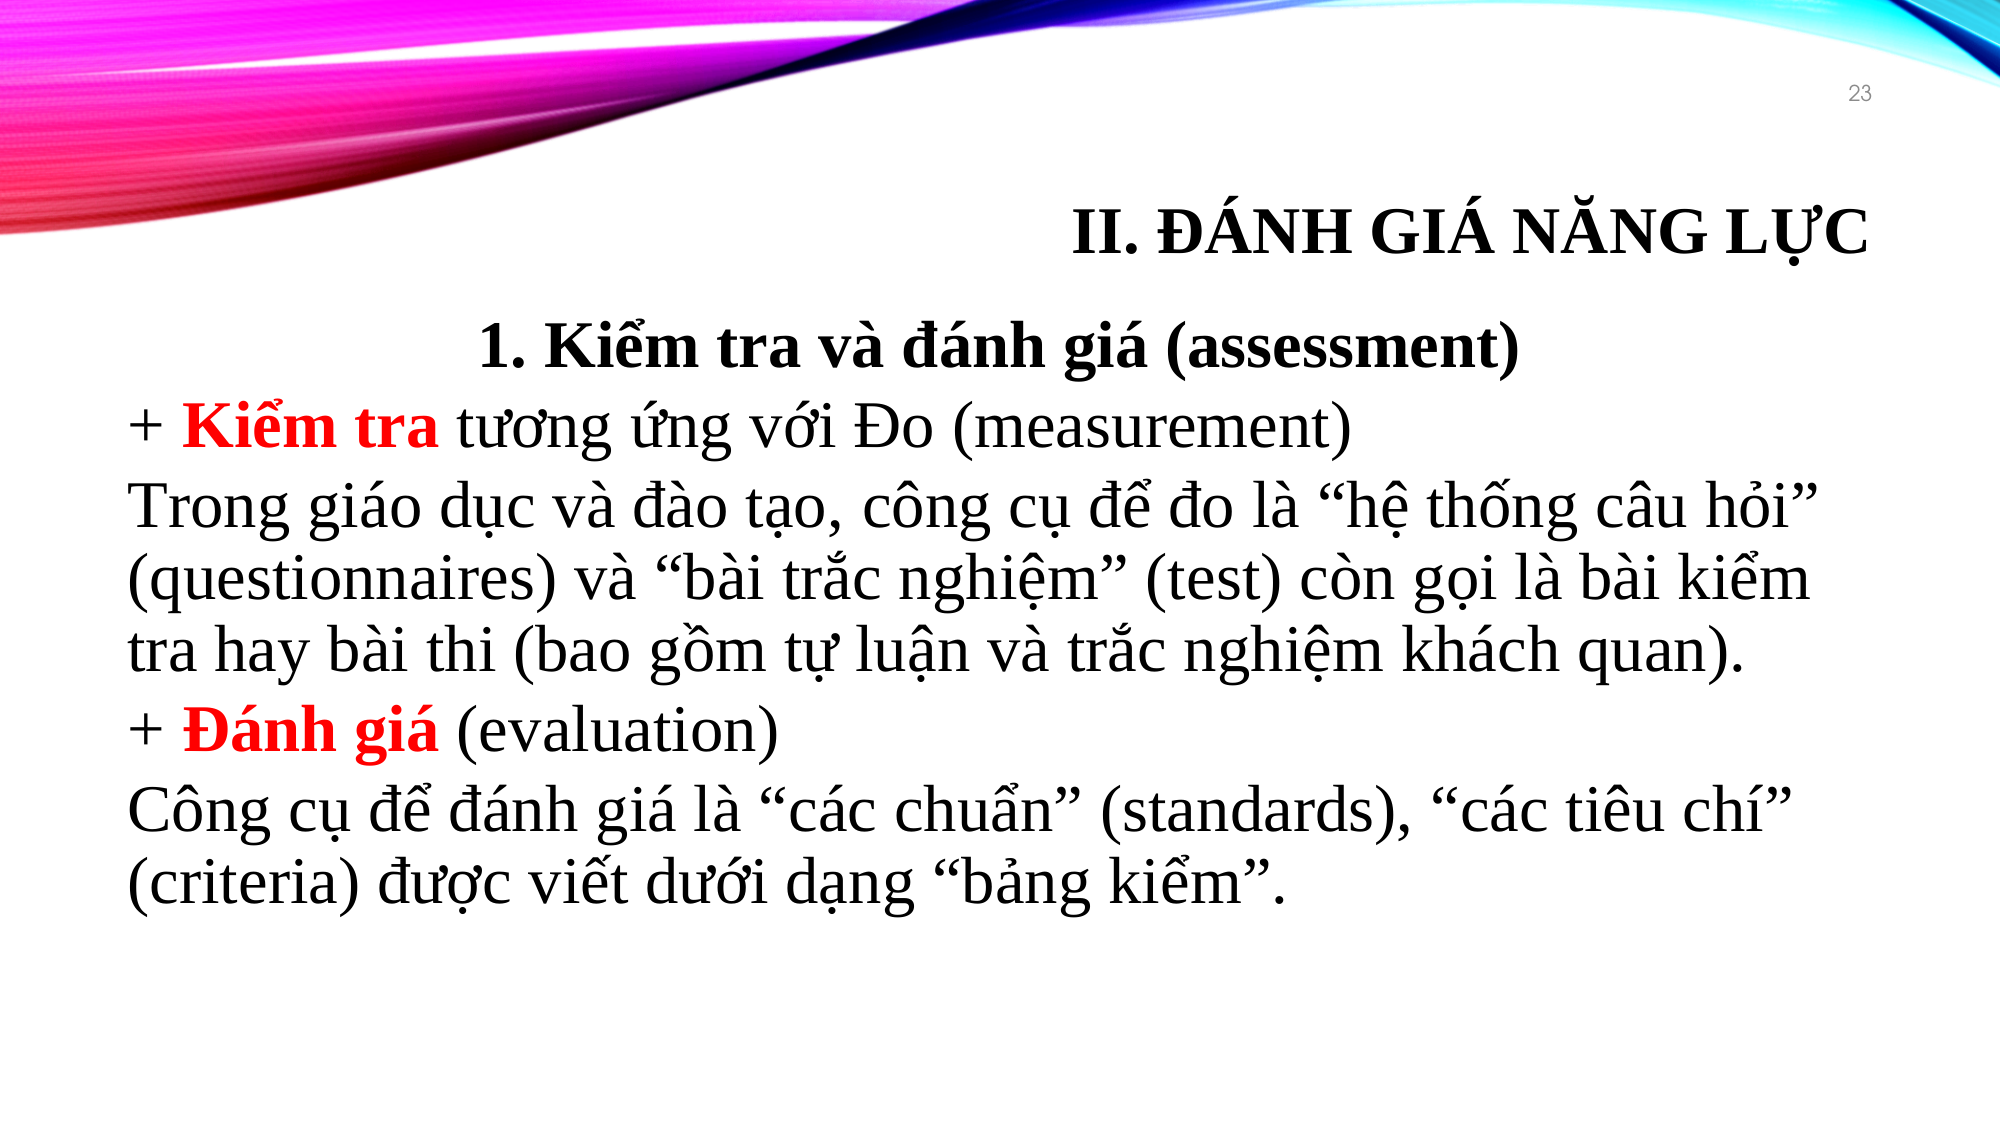

23
# Ii. ĐÁNH GIÁ NĂNG LỰC
1. Kiểm tra và đánh giá (assessment)
+ Kiểm tra tương ứng với Đo (measurement)
Trong giáo dục và đào tạo, công cụ để đo là “hệ thống câu hỏi” (questionnaires) và “bài trắc nghiệm” (test) còn gọi là bài kiểm tra hay bài thi (bao gồm tự luận và trắc nghiệm khách quan).
+ Đánh giá (evaluation)
Công cụ để đánh giá là “các chuẩn” (standards), “các tiêu chí” (criteria) được viết dưới dạng “bảng kiểm”.